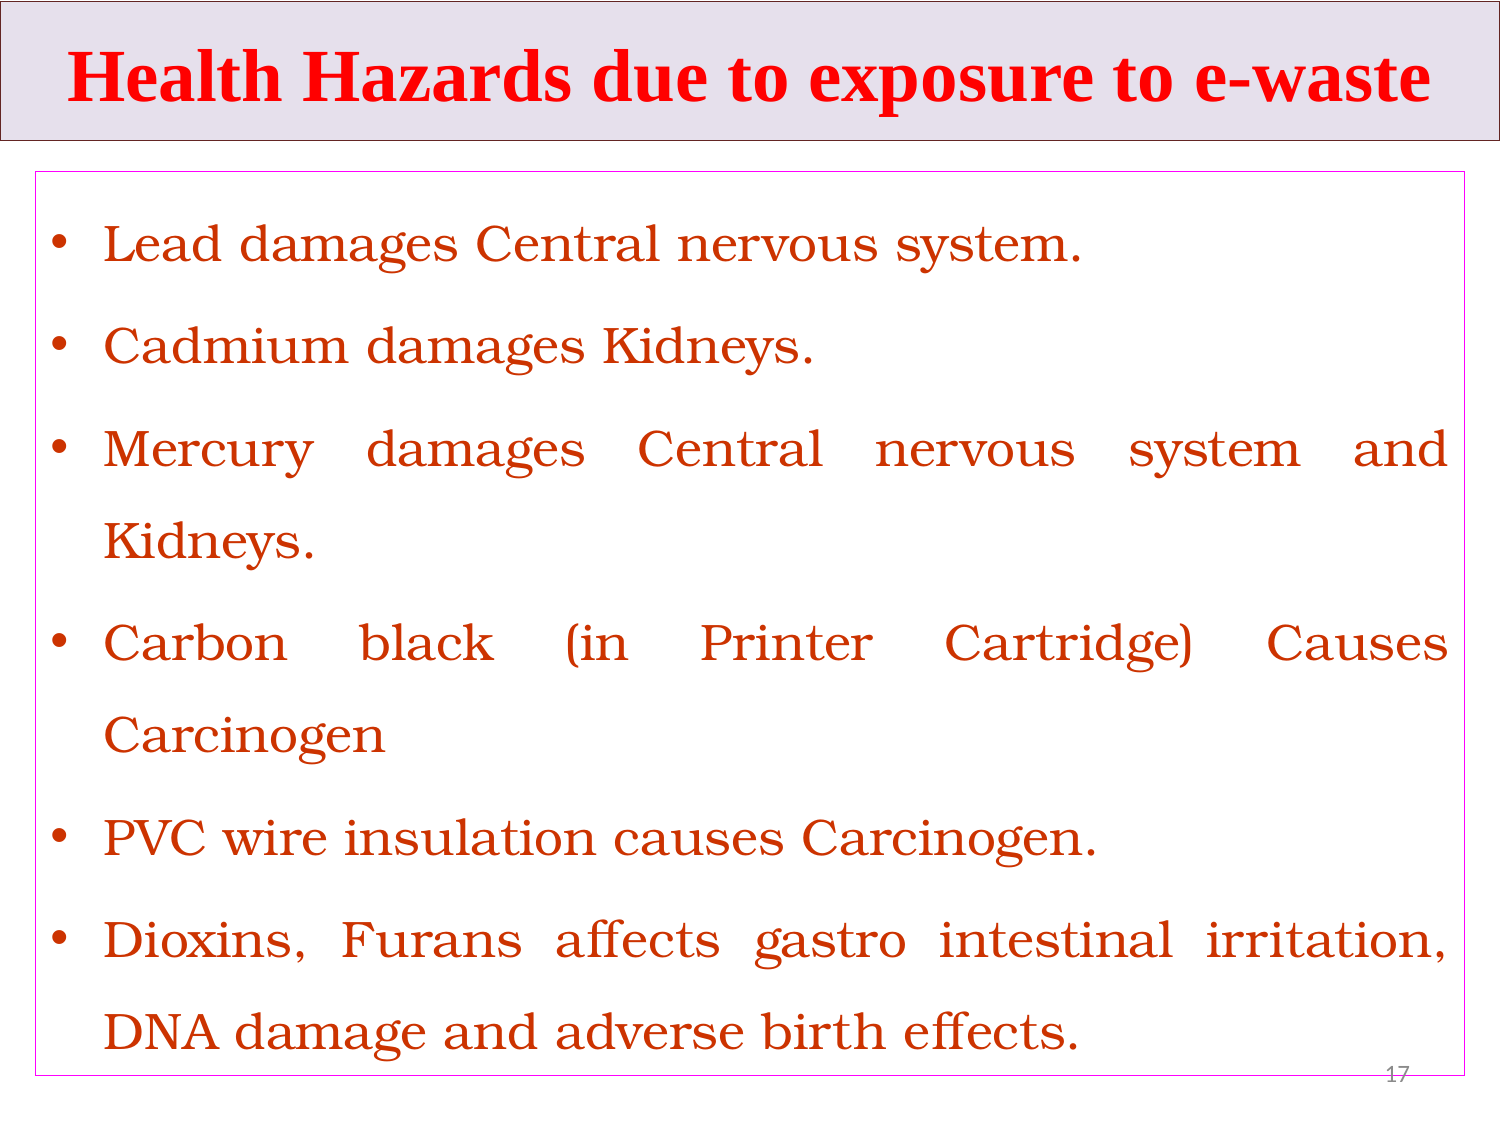

# Health Hazards due to exposure to e-waste
Lead damages Central nervous system.
Cadmium damages Kidneys.
Mercury damages Central nervous system and Kidneys.
Carbon black (in Printer Cartridge) Causes Carcinogen
PVC wire insulation causes Carcinogen.
Dioxins, Furans affects gastro intestinal irritation, DNA damage and adverse birth effects.

17